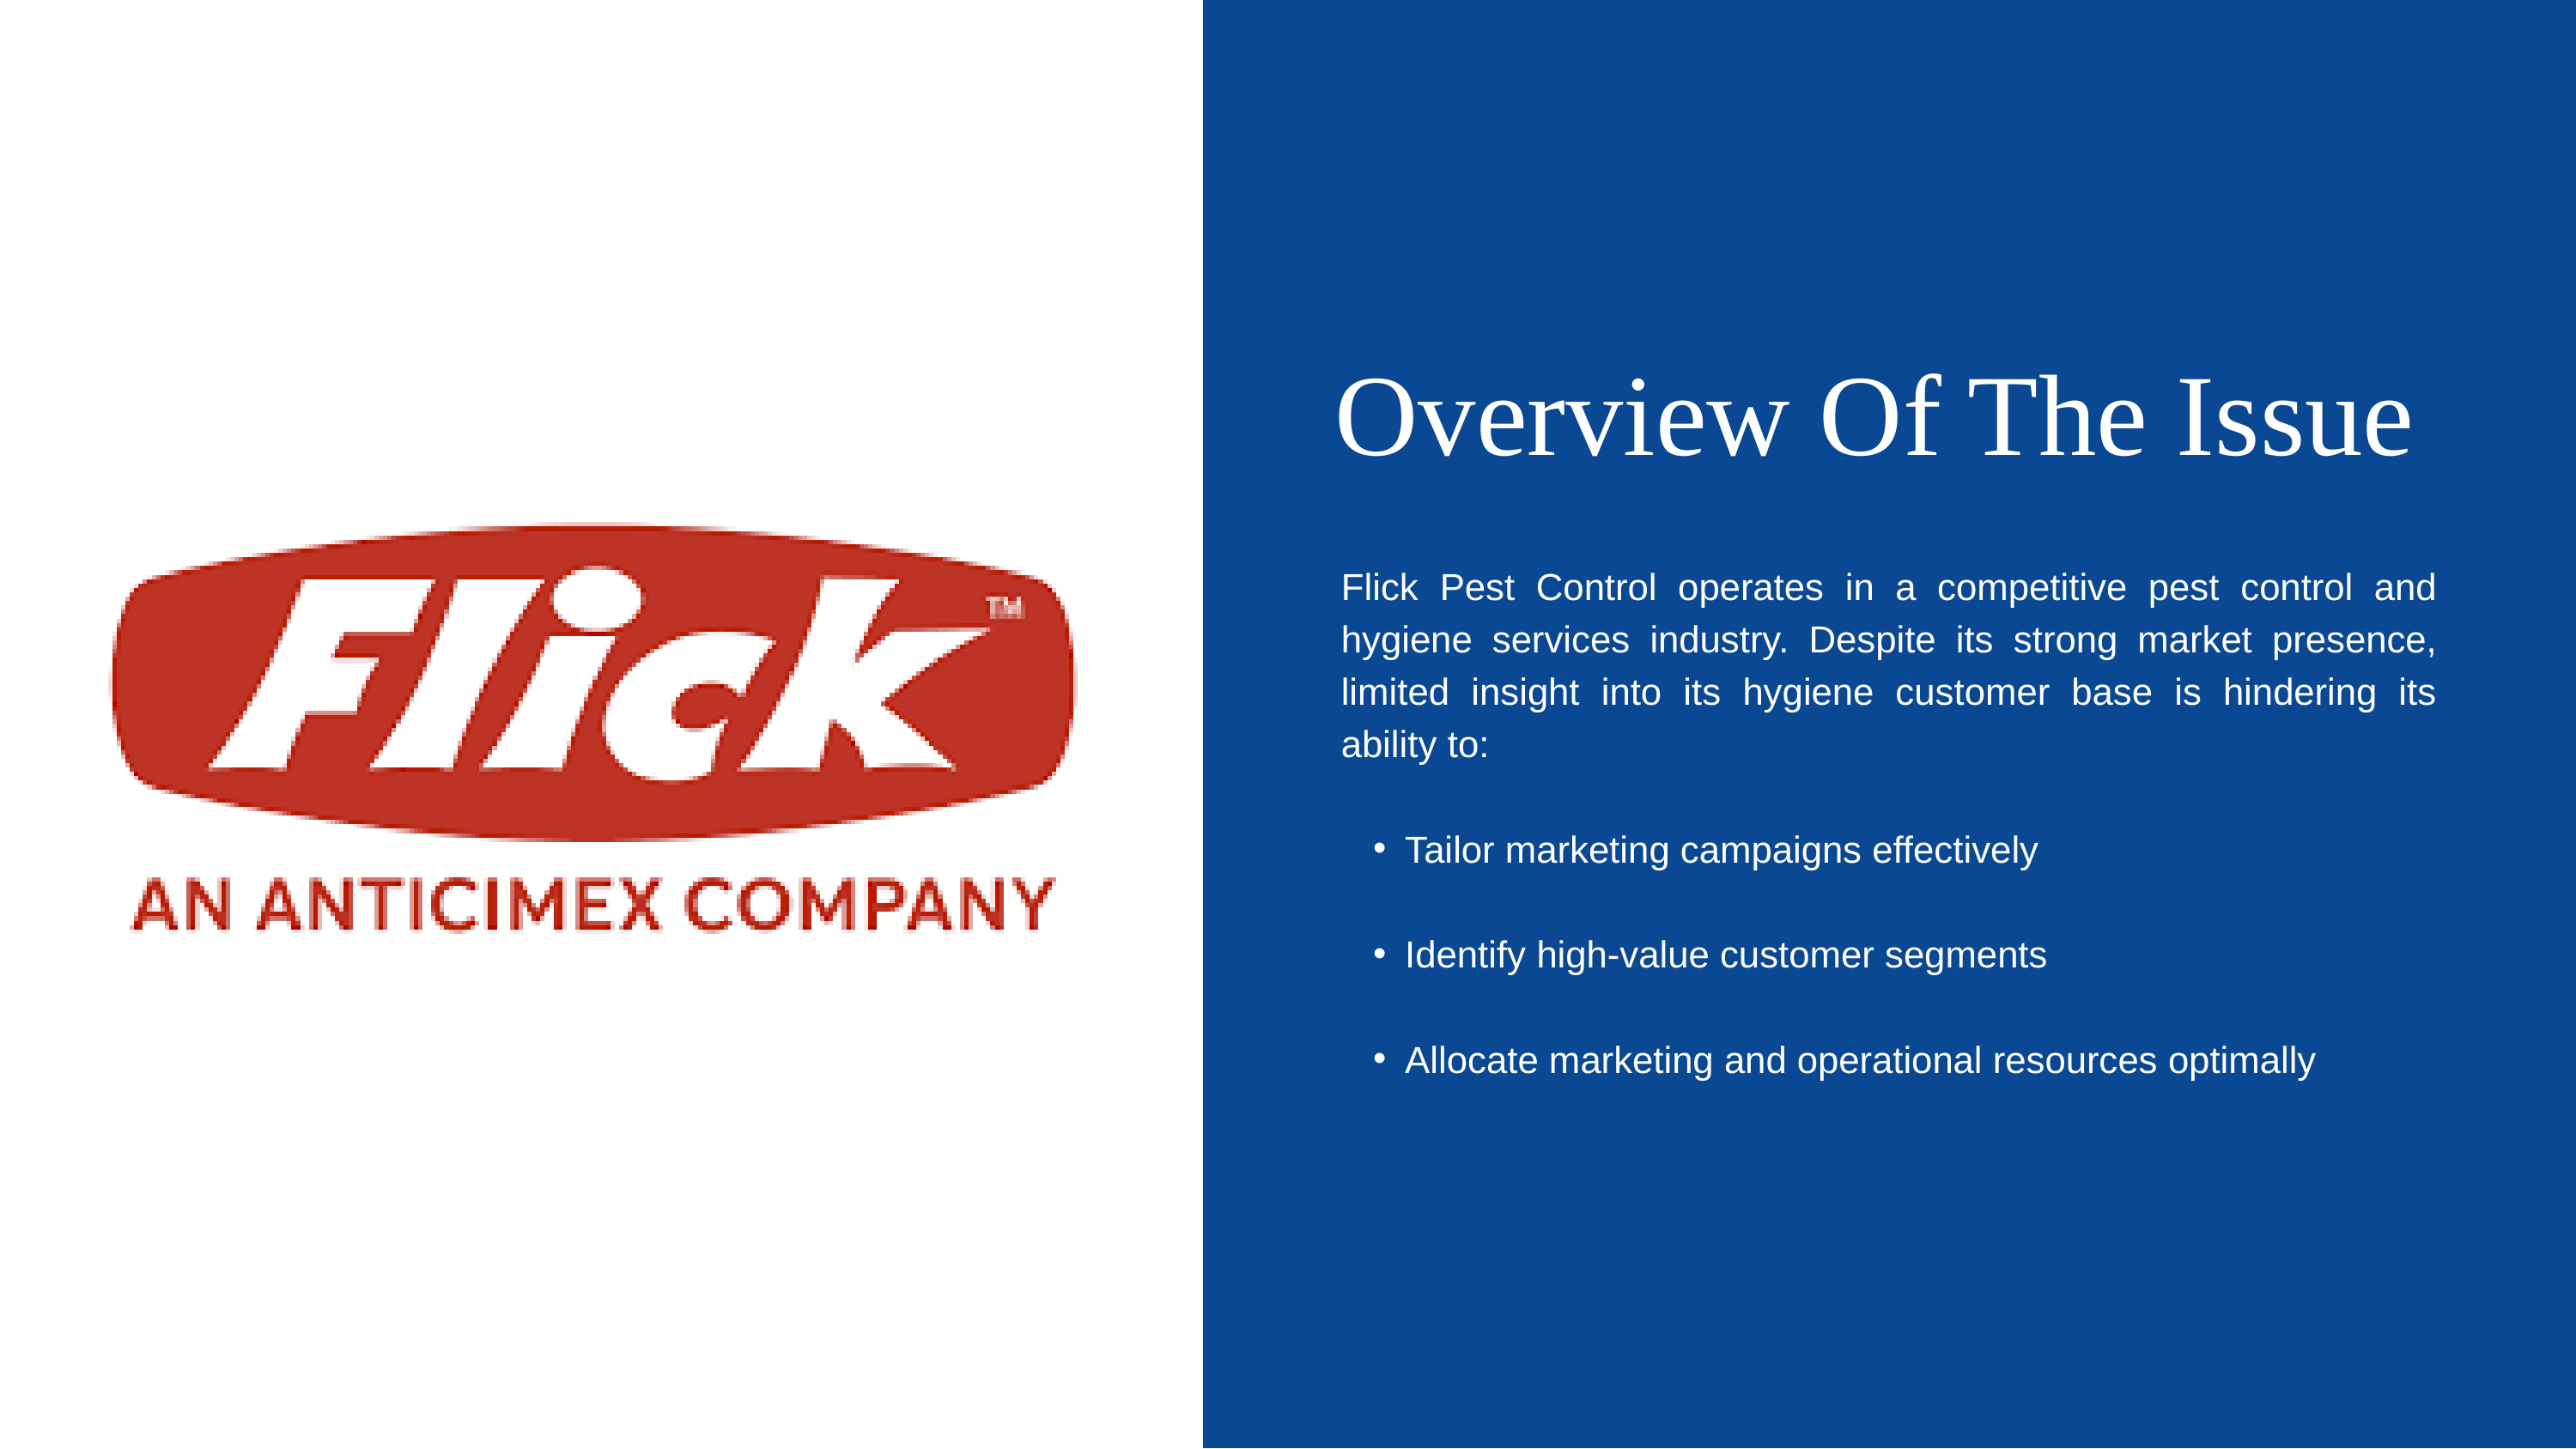

Overview Of The Issue

Flick Pest Control operates in a competitive pest control and hygiene services industry. Despite its strong market presence, limited insight into its hygiene customer base is hindering its ability to:

Tailor marketing campaigns effectively

Identify high-value customer segments

Allocate marketing and operational resources optimally